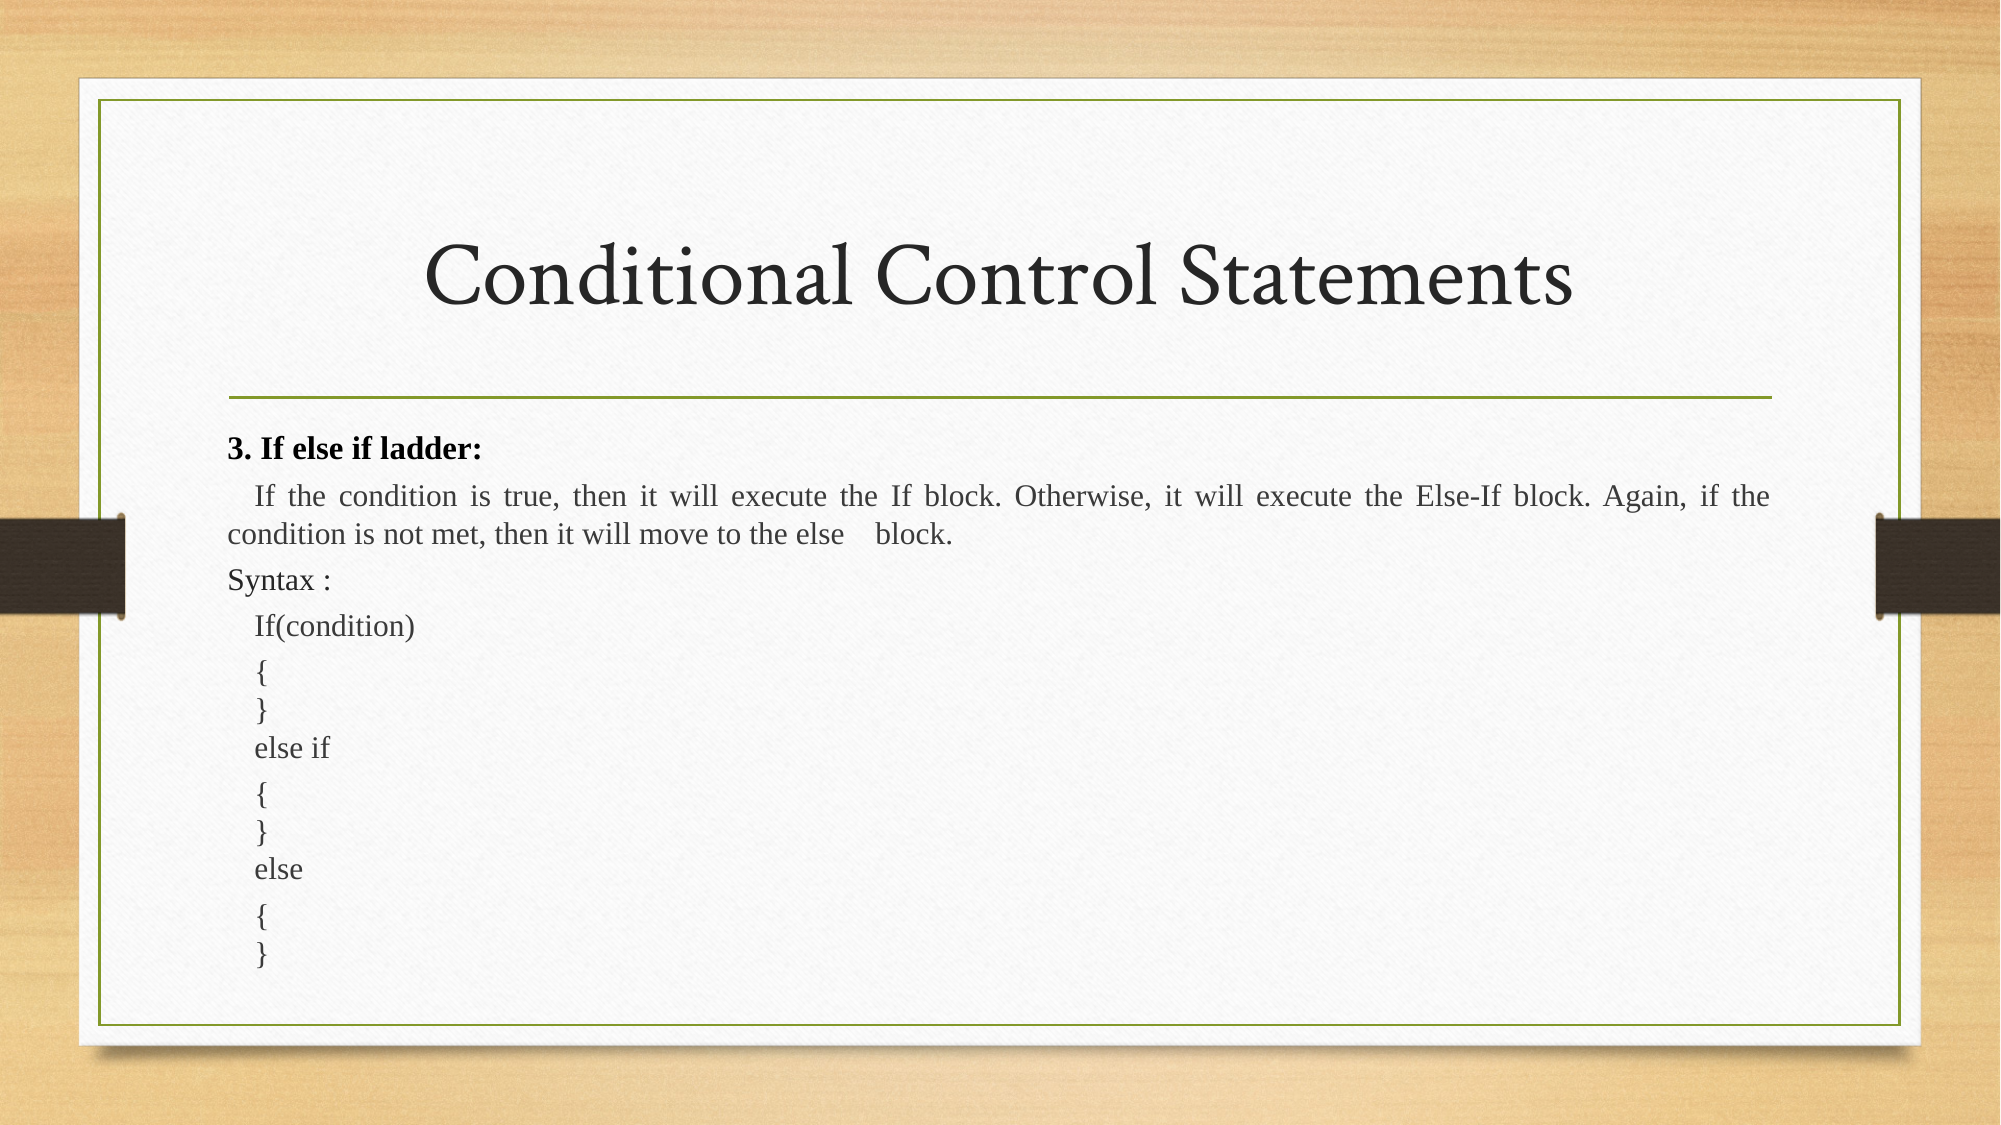

# Conditional Control Statements
3. If else if ladder:
	If the condition is true, then it will execute the If block. Otherwise, it will execute the Else-If block. Again, if the condition is not met, then it will move to the else 	block.
Syntax :
	If(condition)
	{
	}
	else if
	{
	}
	else
	{
	}